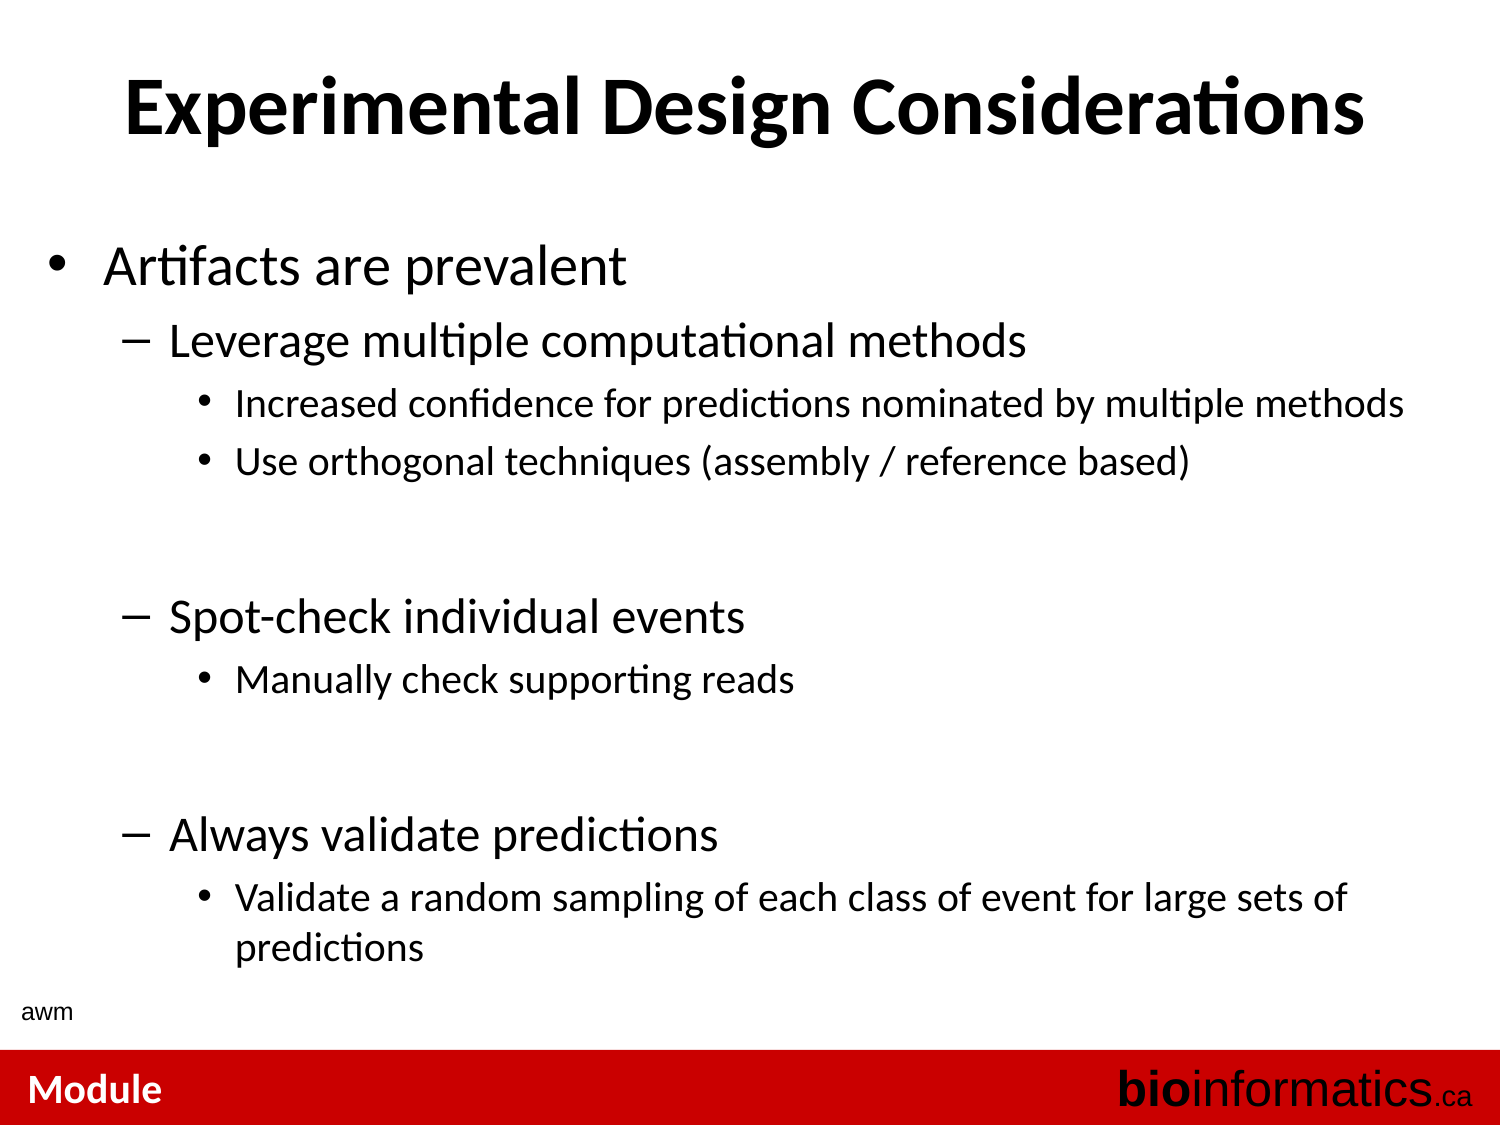

# Experimental Design Considerations
Artifacts are prevalent
Leverage multiple computational methods
Increased confidence for predictions nominated by multiple methods
Use orthogonal techniques (assembly / reference based)

Spot-check individual events
Manually check supporting reads

Always validate predictions
Validate a random sampling of each class of event for large sets of predictions
awm